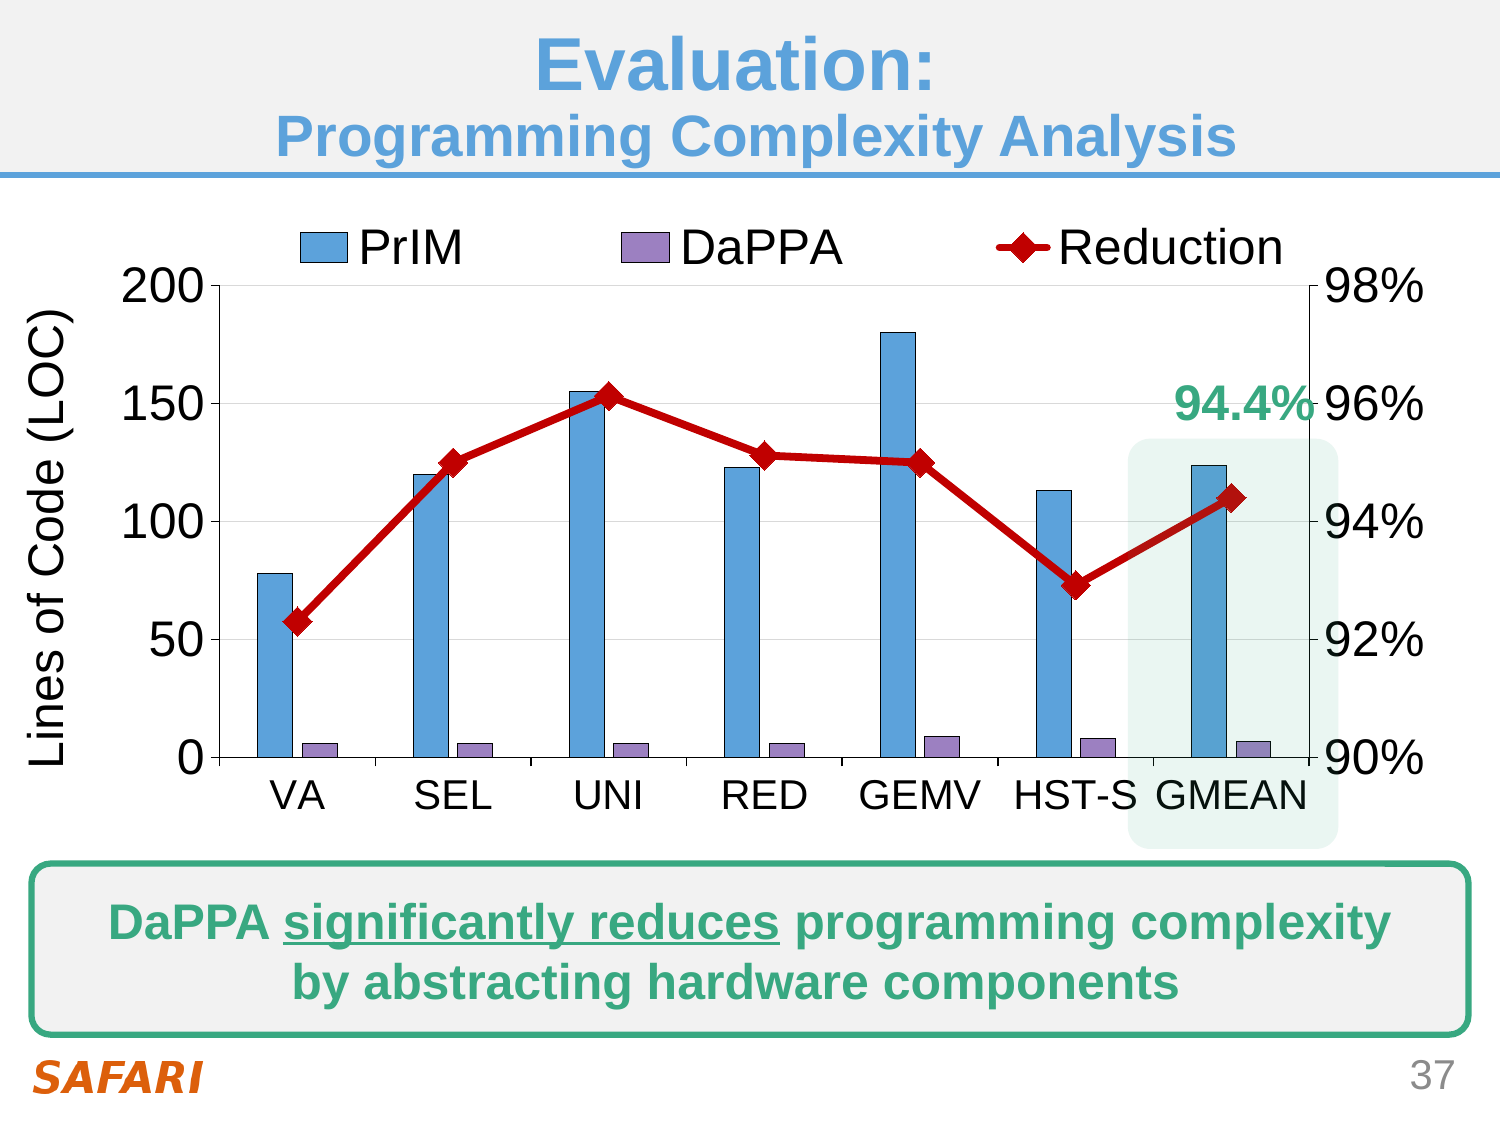

# Evaluation: Programming Complexity Analysis

### Chart

| Category | PrIM | DaPPA | Reduction |
|---|---|---|---|
| VA | 78.0 | 6.0 | 0.9230769230769231 |
| SEL | 120.0 | 6.0 | 0.95 |
| UNI | 155.0 | 6.0 | 0.9612903225806452 |
| RED | 123.0 | 6.0 | 0.9512195121951219 |
| GEMV | 180.0 | 9.0 | 0.95 |
| HST-S | 113.0 | 8.0 | 0.9292035398230089 |
| GMEAN | 123.96828728912052 | 6.734772289856238 | 0.9440359797459363 |
94.4%

DaPPA significantly reduces programming complexity
by abstracting hardware components